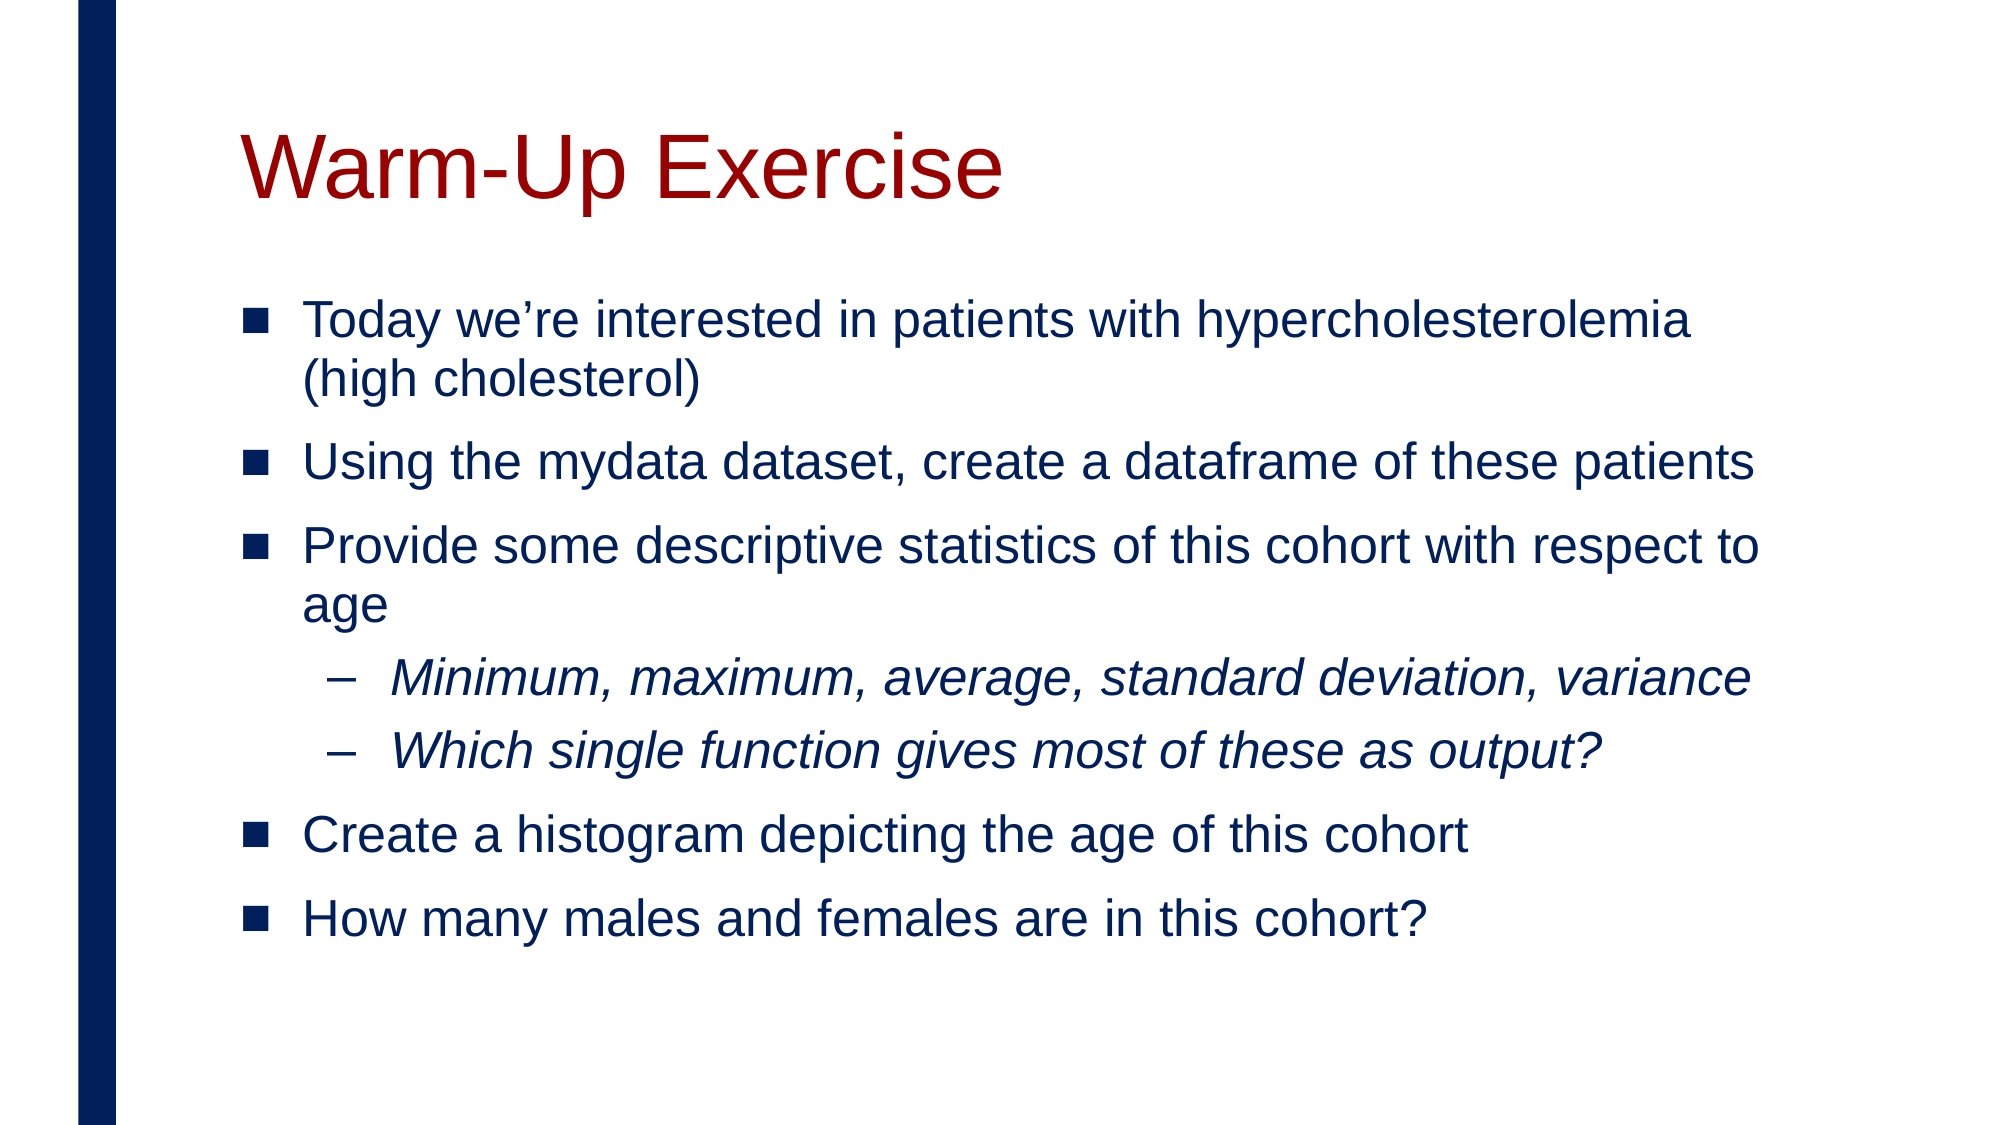

# Warm-Up Exercise
Today we’re interested in patients with hypercholesterolemia (high cholesterol)
Using the mydata dataset, create a dataframe of these patients
Provide some descriptive statistics of this cohort with respect to age
Minimum, maximum, average, standard deviation, variance
Which single function gives most of these as output?
Create a histogram depicting the age of this cohort
How many males and females are in this cohort?